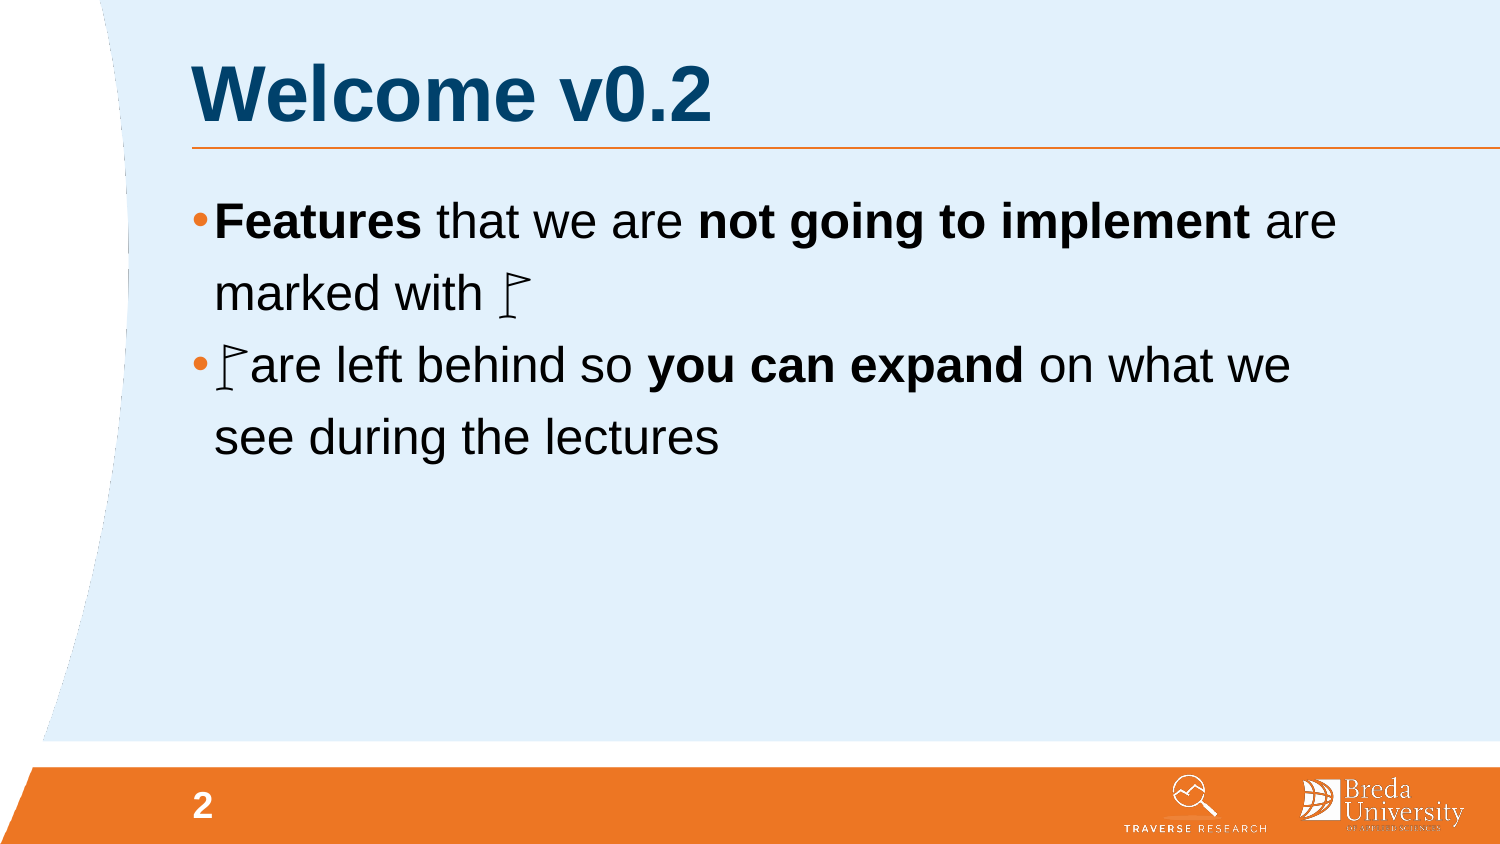

# Welcome v0.2
Features that we are not going to implement are marked with 🚩
🚩are left behind so you can expand on what we see during the lectures
2